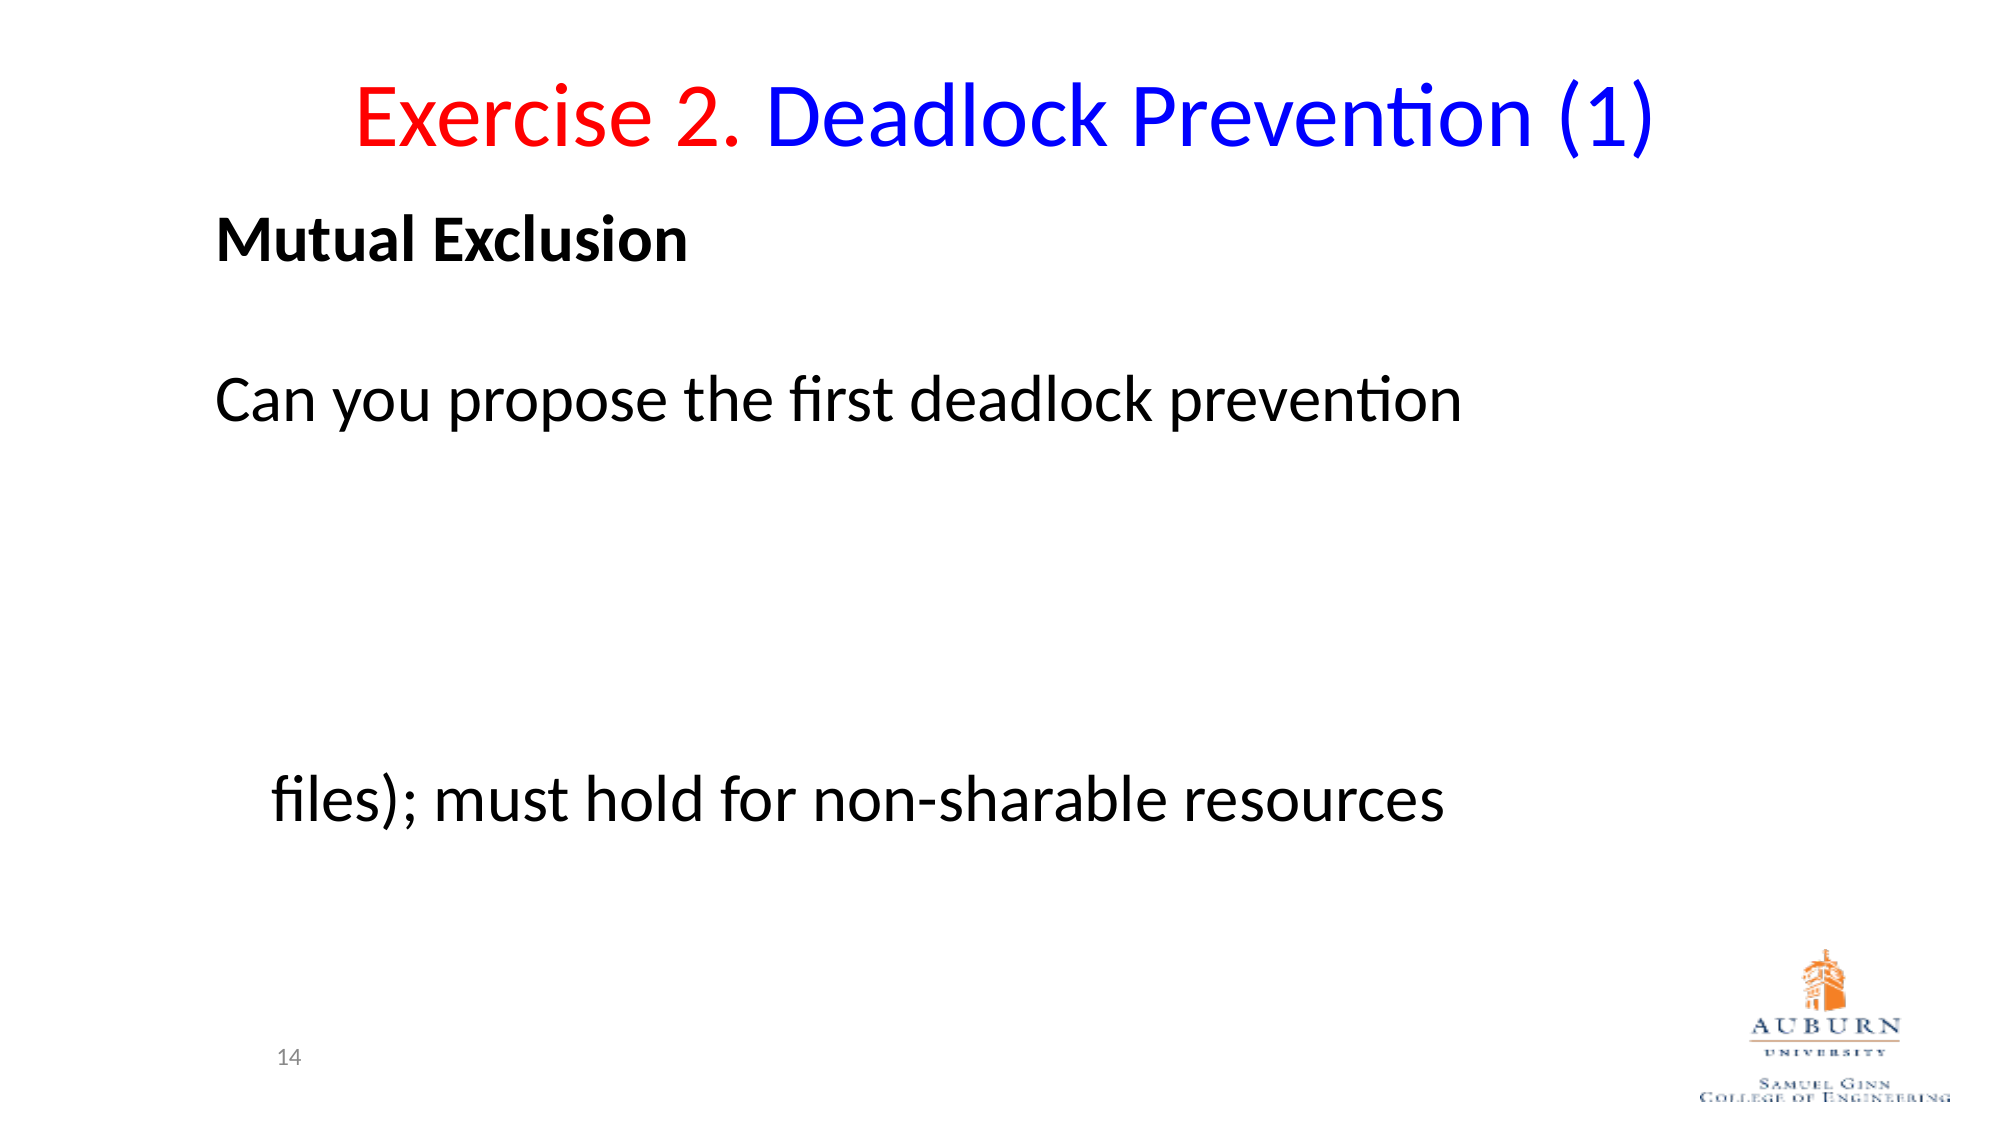

# Exercise 2. Deadlock Prevention (1)
Mutual Exclusion

Can you propose the first deadlock prevention approach?

not required for sharable resources (e.g., read-only files); must hold for non-sharable resources

14